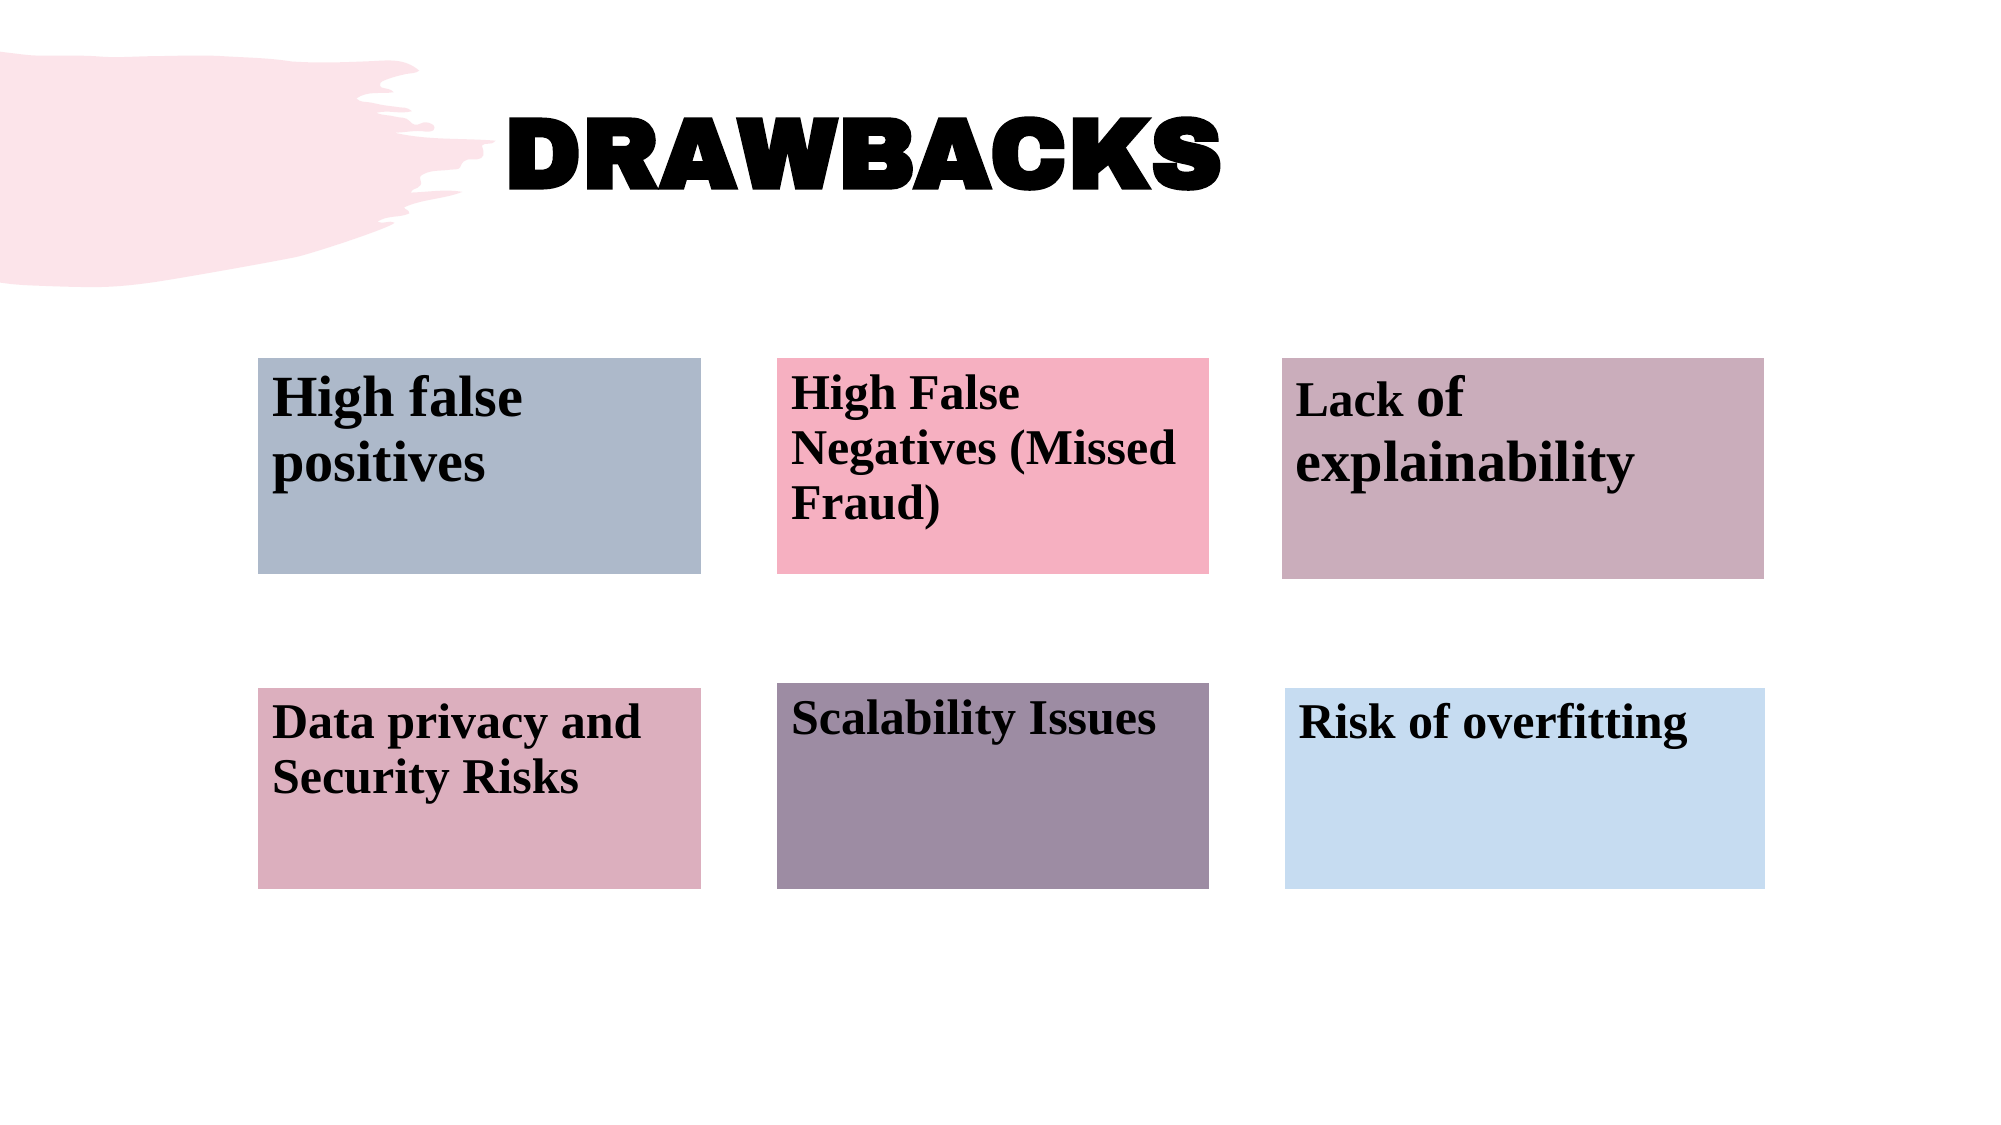

# DRAWBACKS

| High false positives |
| --- |
| Lack of explainability |
| --- |
| High False Negatives (Missed Fraud) |
| --- |
| Scalability Issues |
| --- |
| Data privacy and Security Risks |
| --- |
| Risk of overfitting |
| --- |

7